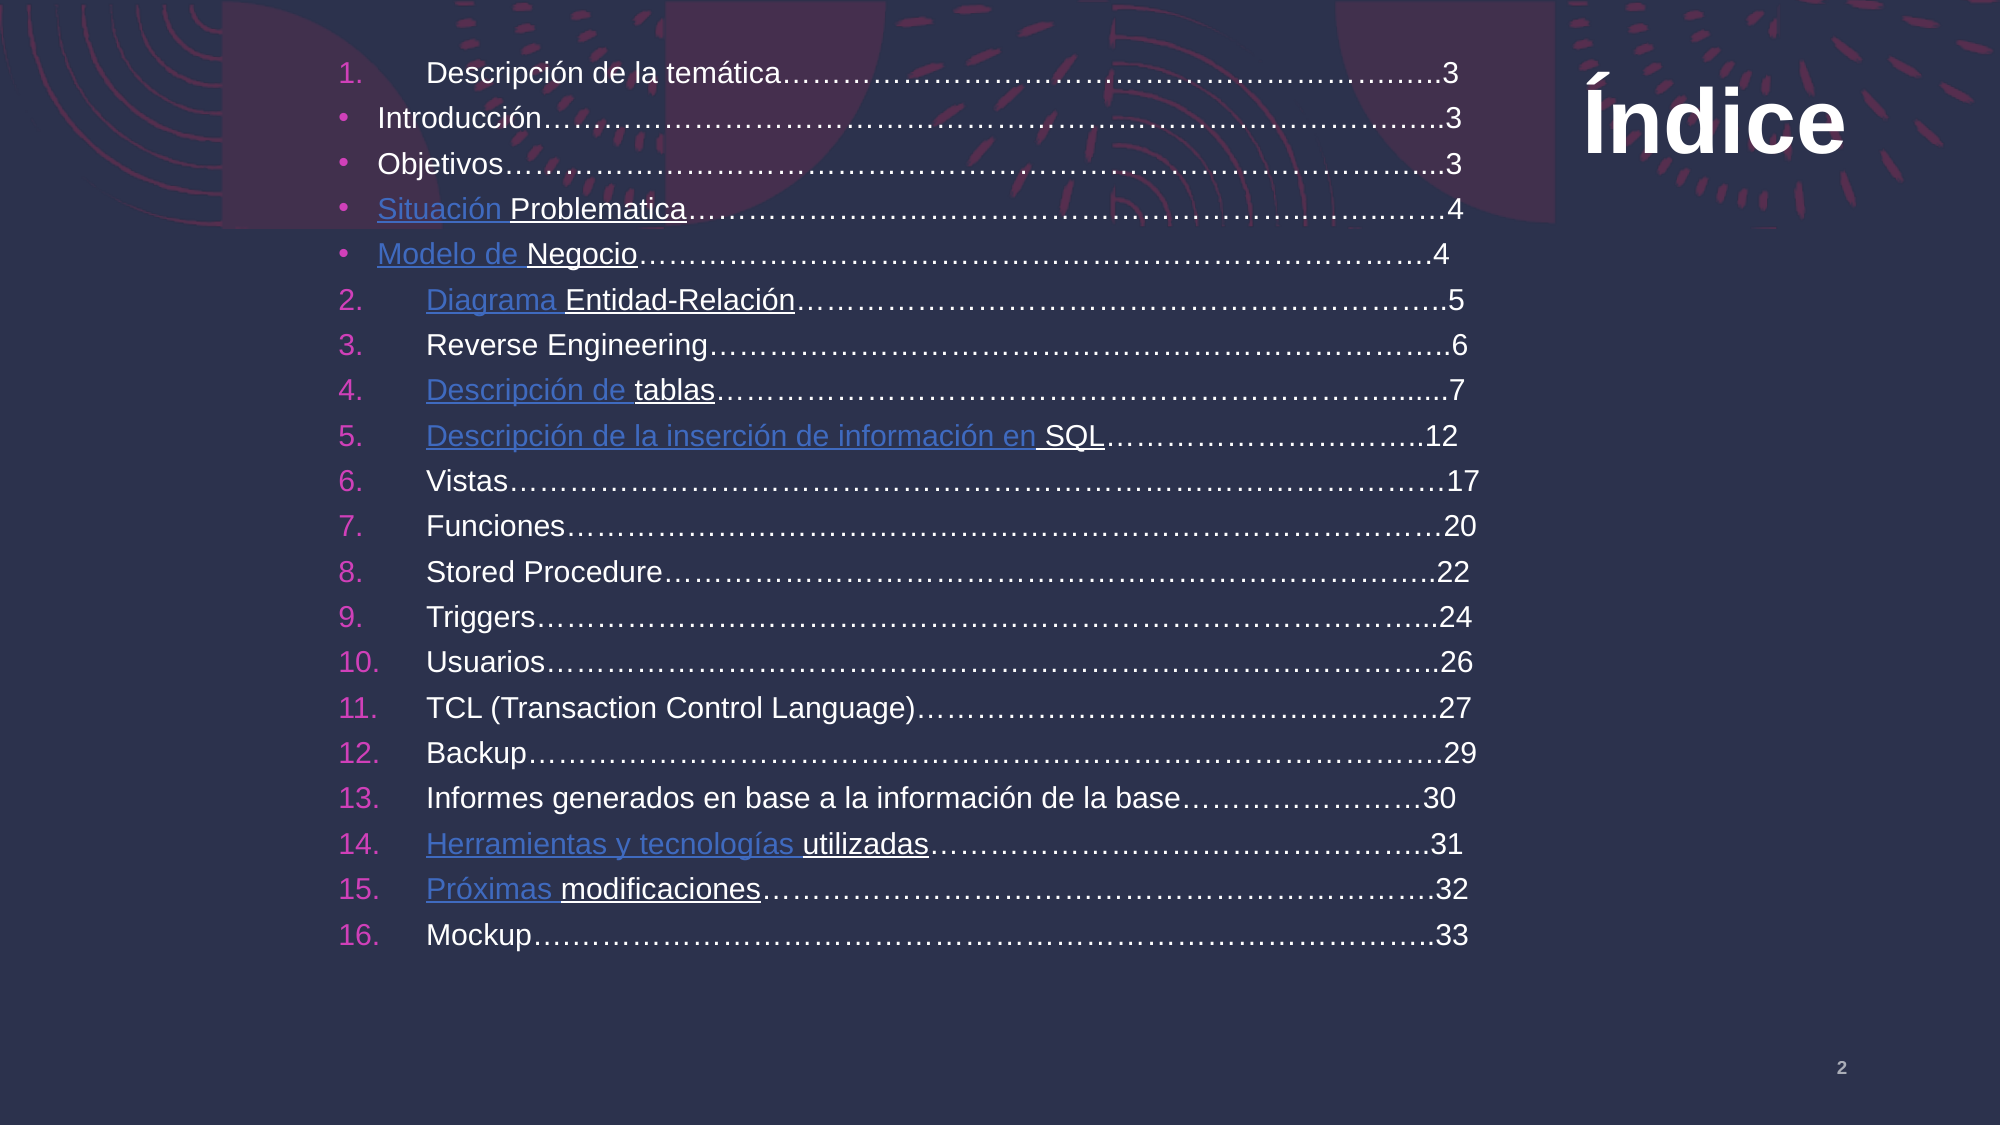

# Índice
Descripción de la temática…………………………………………………….…..3
Introducción………………………………………………………………………….…..3
Objetivos………………………………………………………………………………....3
Situación Problematica……………………………………………………..……..……4
Modelo de Negocio…………………………………………………………………….4
Diagrama Entidad-Relación………………………………………………………..5
Reverse Engineering………………………………………………………………..6
Descripción de tablas…………………………………………………………........7
Descripción de la inserción de información en SQL…………………………..12
Vistas…………………………………………………………………………………17
Funciones……………………………………………………………………………20
Stored Procedure…………………………………………………………………..22
Triggers……………………………………………………………………………...24
Usuarios……………………………………………………………………………..26
TCL (Transaction Control Language)…………………………………………….27
Backup……………………………………………………………………………….29
Informes generados en base a la información de la base……………………30
Herramientas y tecnologías utilizadas…………………………………………..31
Próximas modificaciones………………………………………………………….32
Mockup….…………………………………………………………………………..33

2